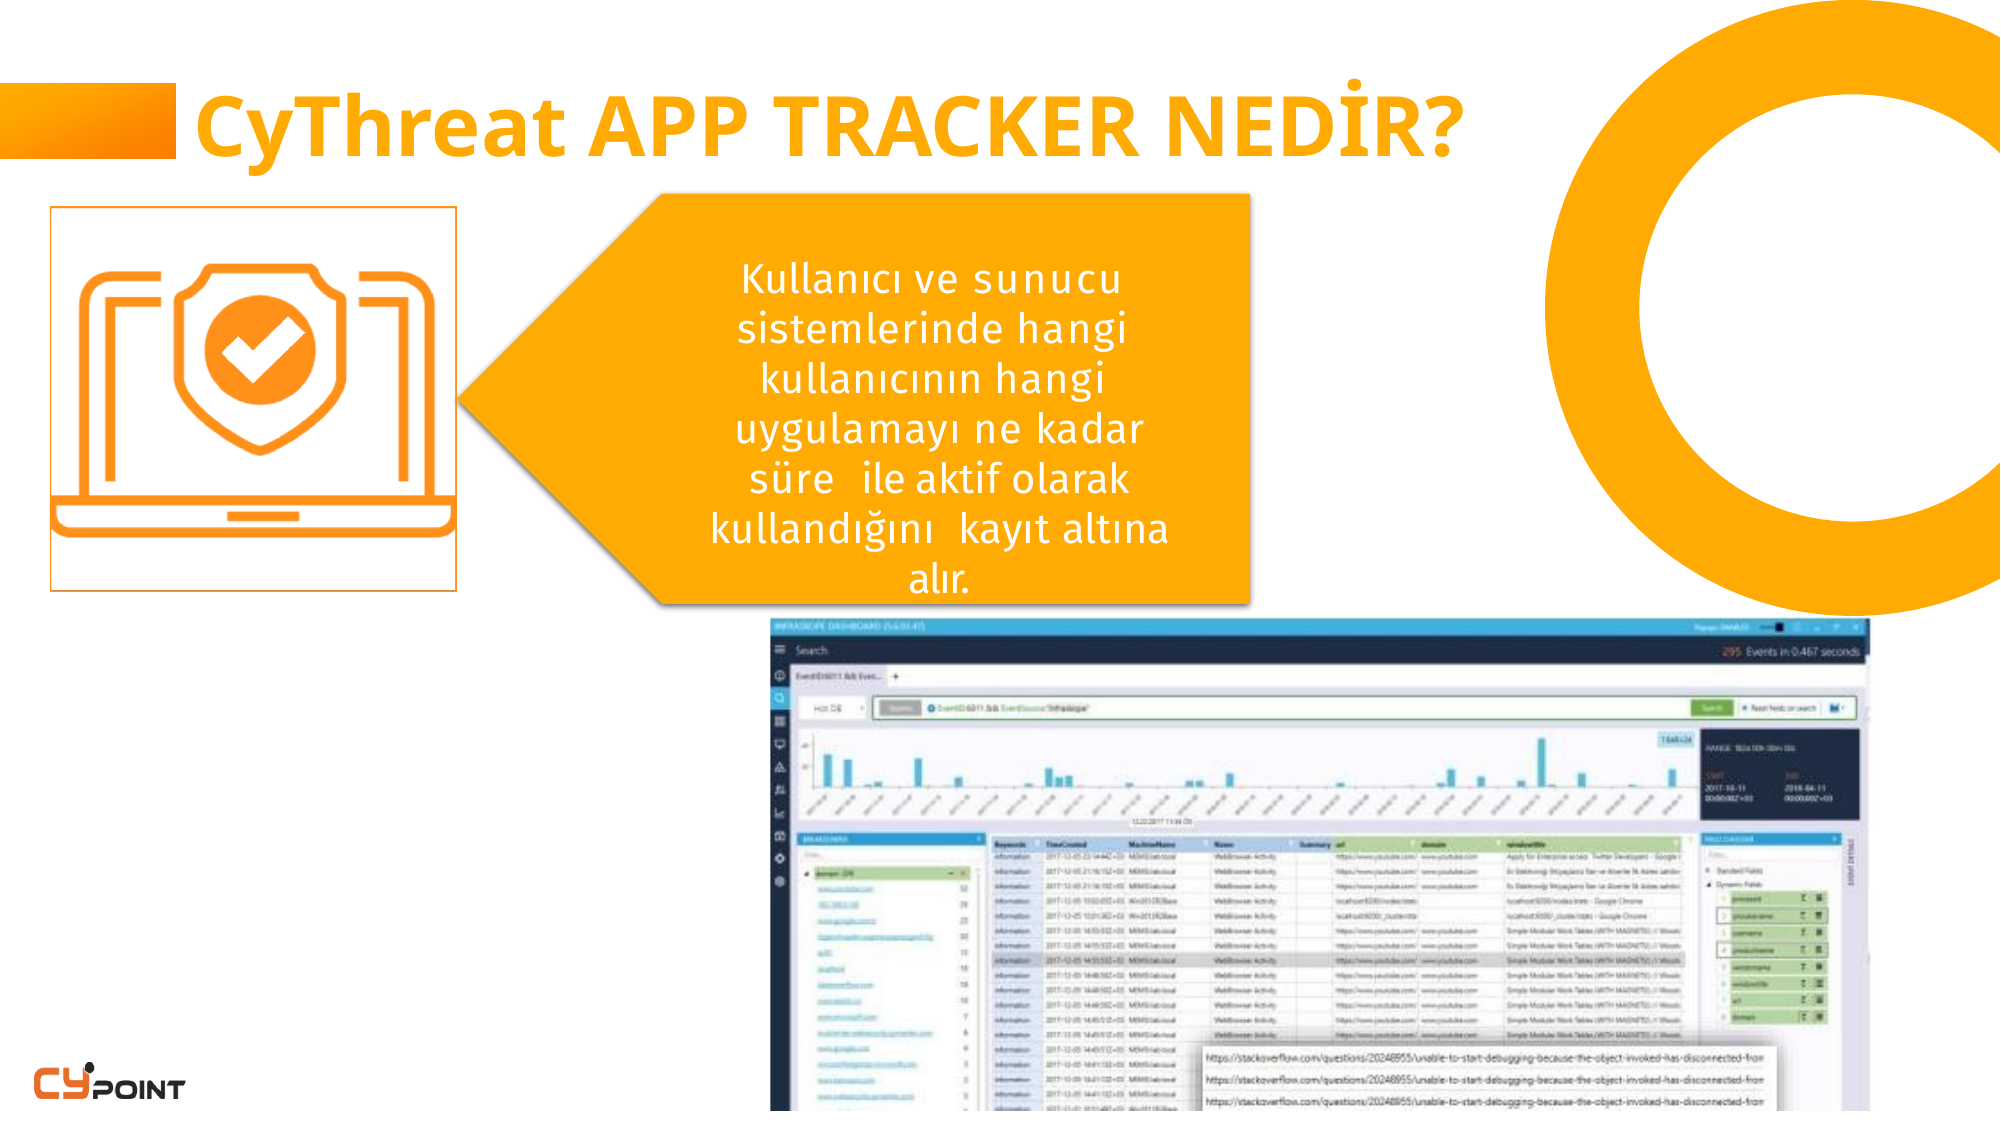

# CyThreat APP TRACKER NEDİR?

Kullanıcı ve sunucu  sistemlerinde hangi  kullanıcının hangi  uygulamayı ne kadar süre  ile aktif olarak kullandığını  kayıt altına alır.